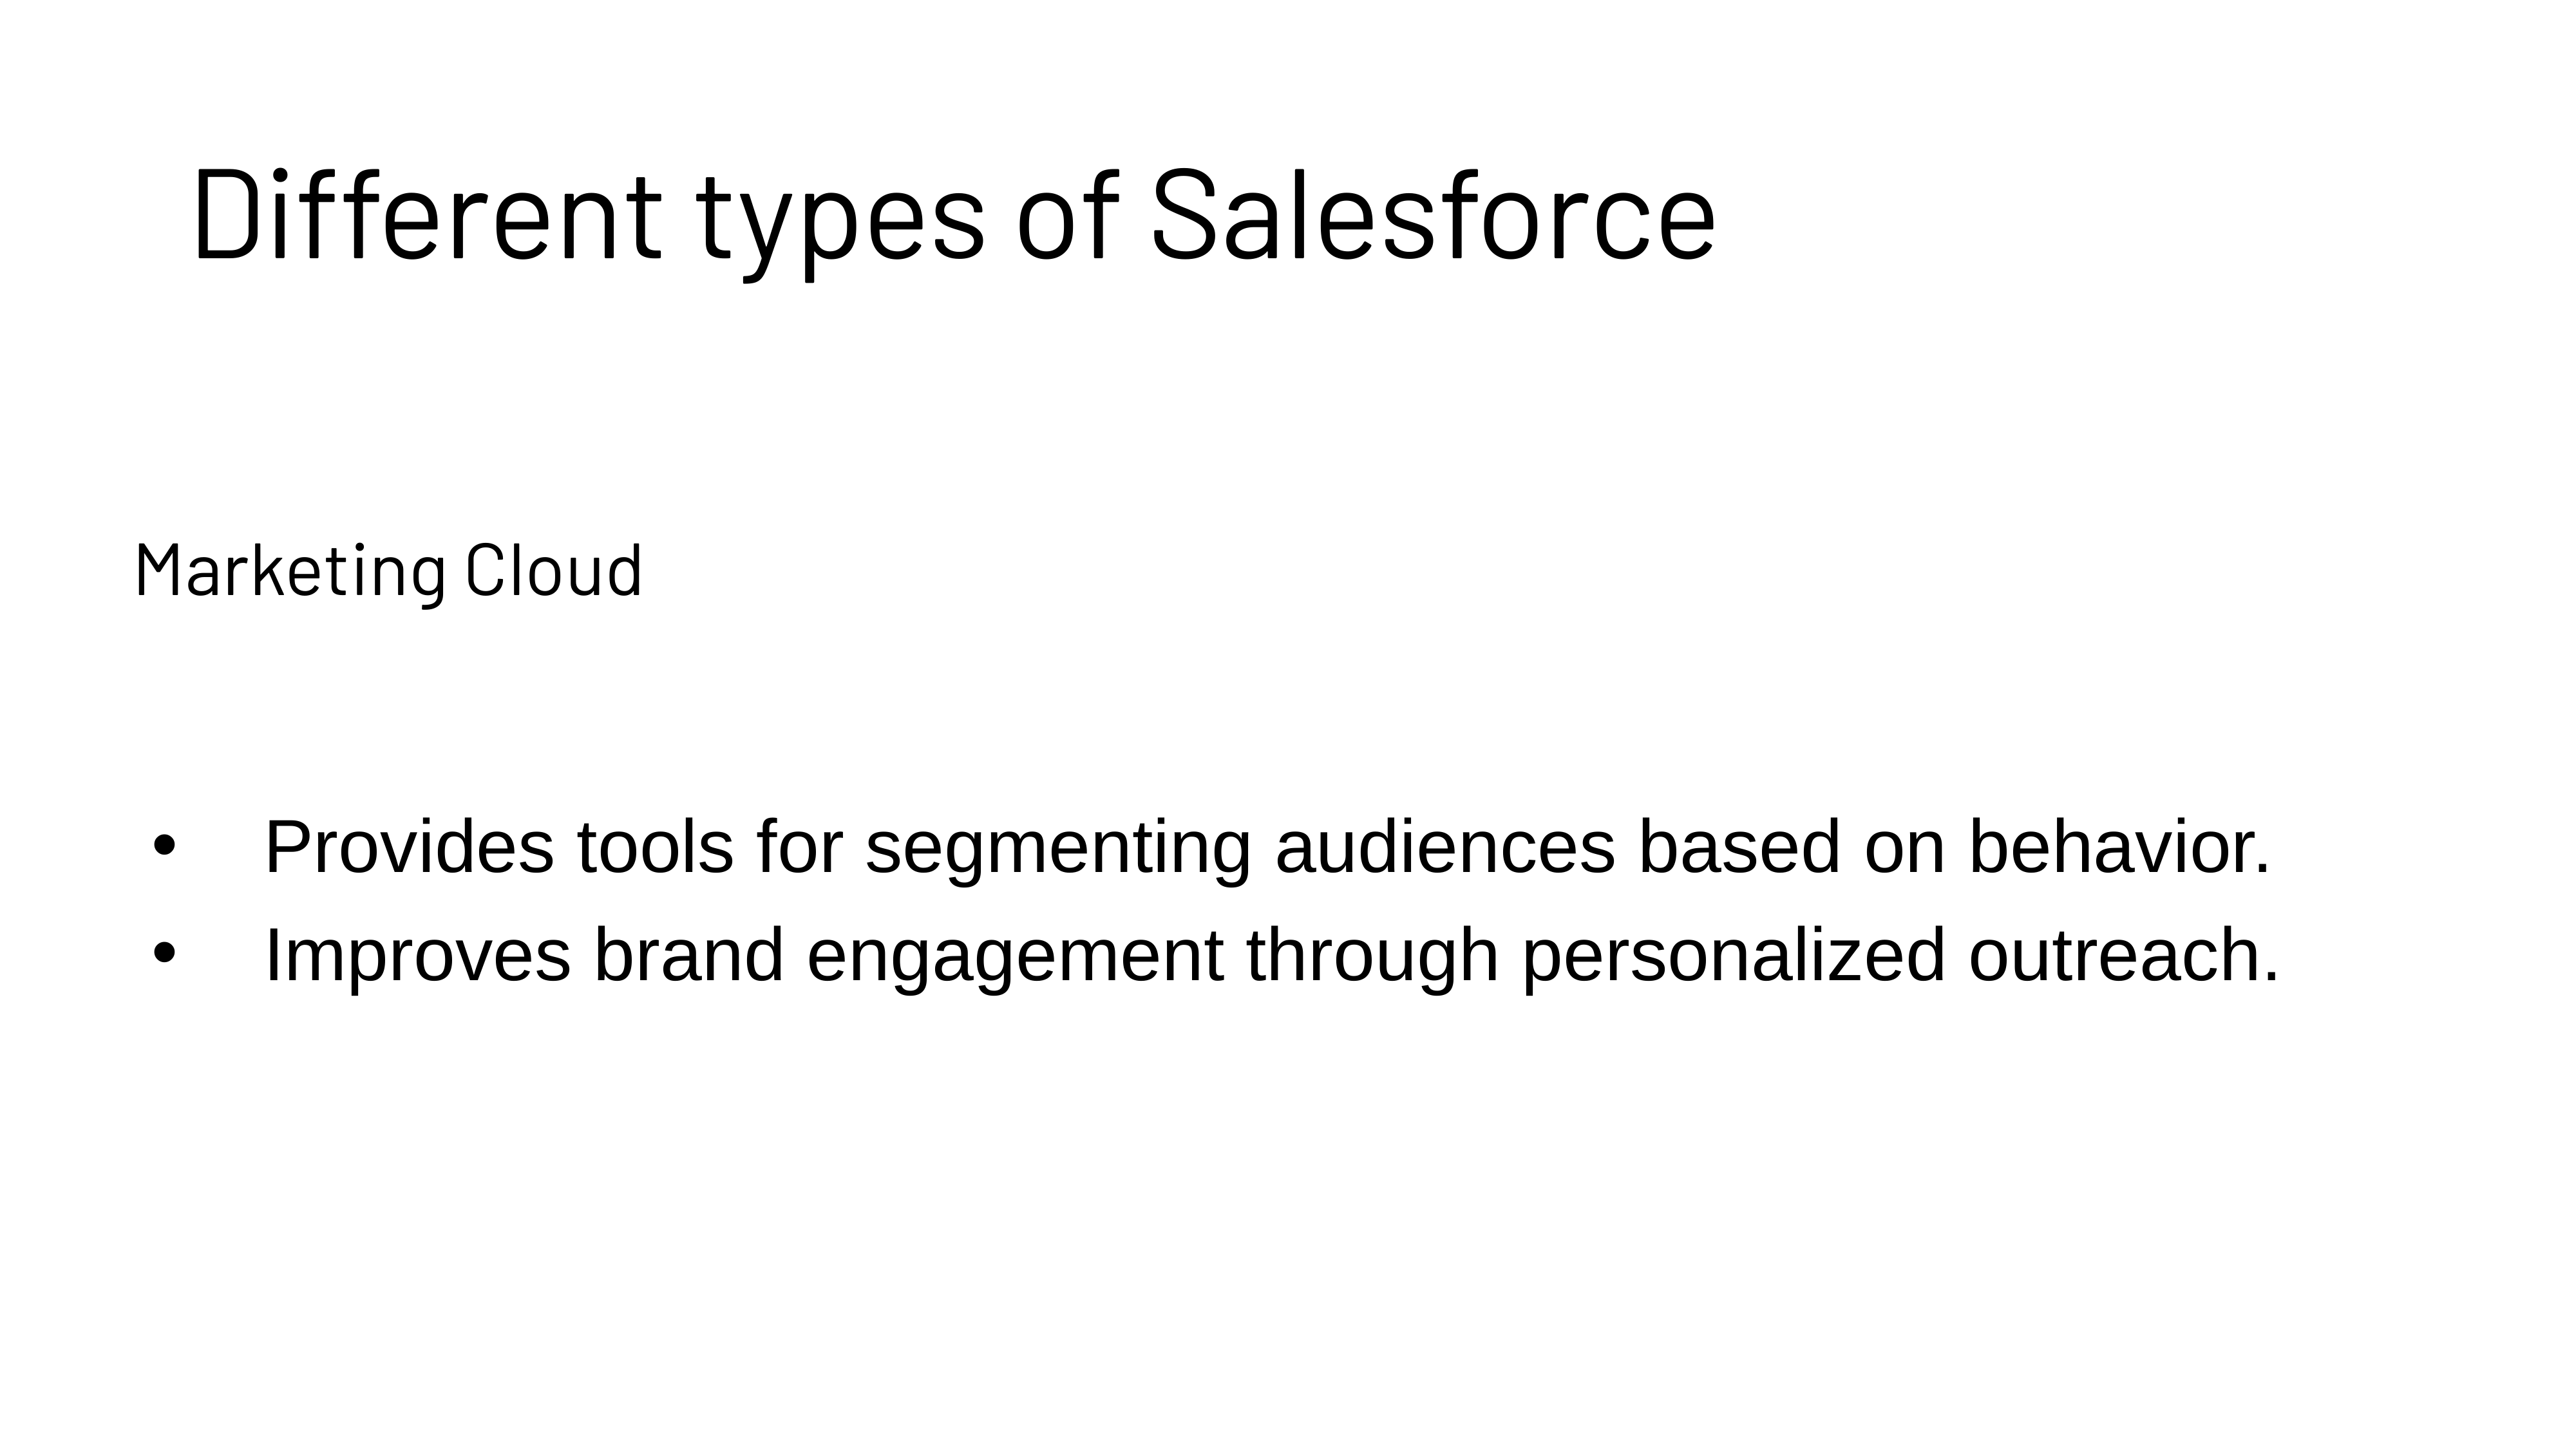

# Different types of Salesforce
Marketing Cloud
Provides tools for segmenting audiences based on behavior.
Improves brand engagement through personalized outreach.